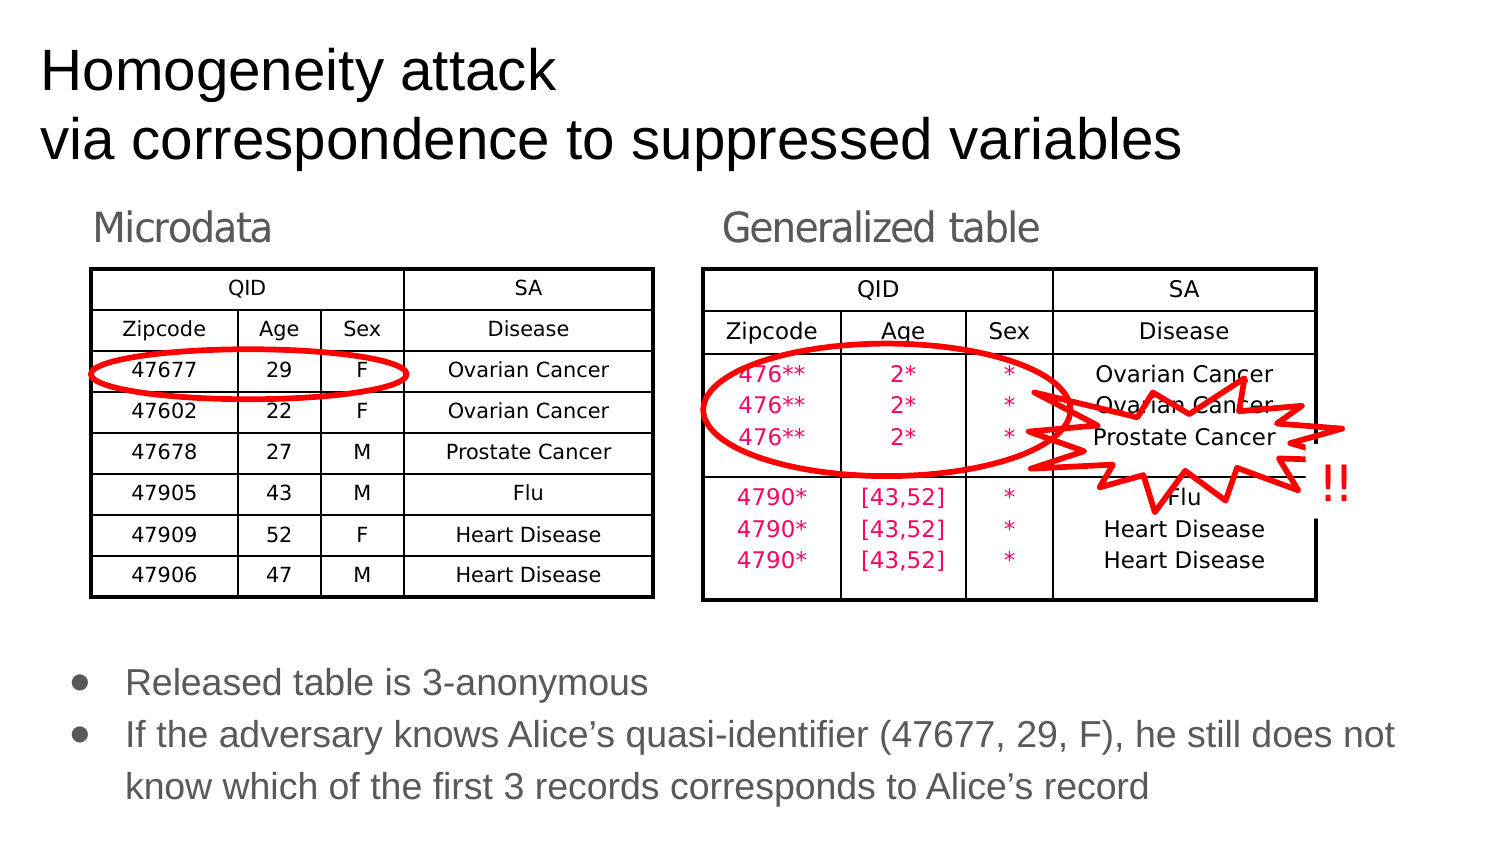

Homogeneity attack
via correspondence to suppressed variables
Microdata
Generalized table
| QID |  |  | SA |
| --- | --- | --- | --- |
| Zipcode | Age | Sex | Disease |
| 47677 | 29 | F | Ovarian Cancer |
| 47602 | 22 | F | Ovarian Cancer |
| 47678 | 27 | M | Prostate Cancer |
| 47905 | 43 | M | Flu |
| 47909 | 52 | F | Heart Disease |
| 47906 | 47 | M | Heart Disease |
| QID |  |  | SA |
| --- | --- | --- | --- |
| Zipcode | Age | Sex | Disease |
| 476\*\* 476\*\* 476\*\* | 2\* 2\* 2\* | \* \* \* | Ovarian Cancer Ovarian Cancer Prostate Cancer |
| 4790\* 4790\* 4790\* | [43,52] [43,52] [43,52] | \* \* \* | Flu Heart Disease Heart Disease |

!!
Released table is 3-anonymous
If the adversary knows Alice’s quasi-identifier (47677, 29, F), he still does not know which of the first 3 records corresponds to Alice’s record